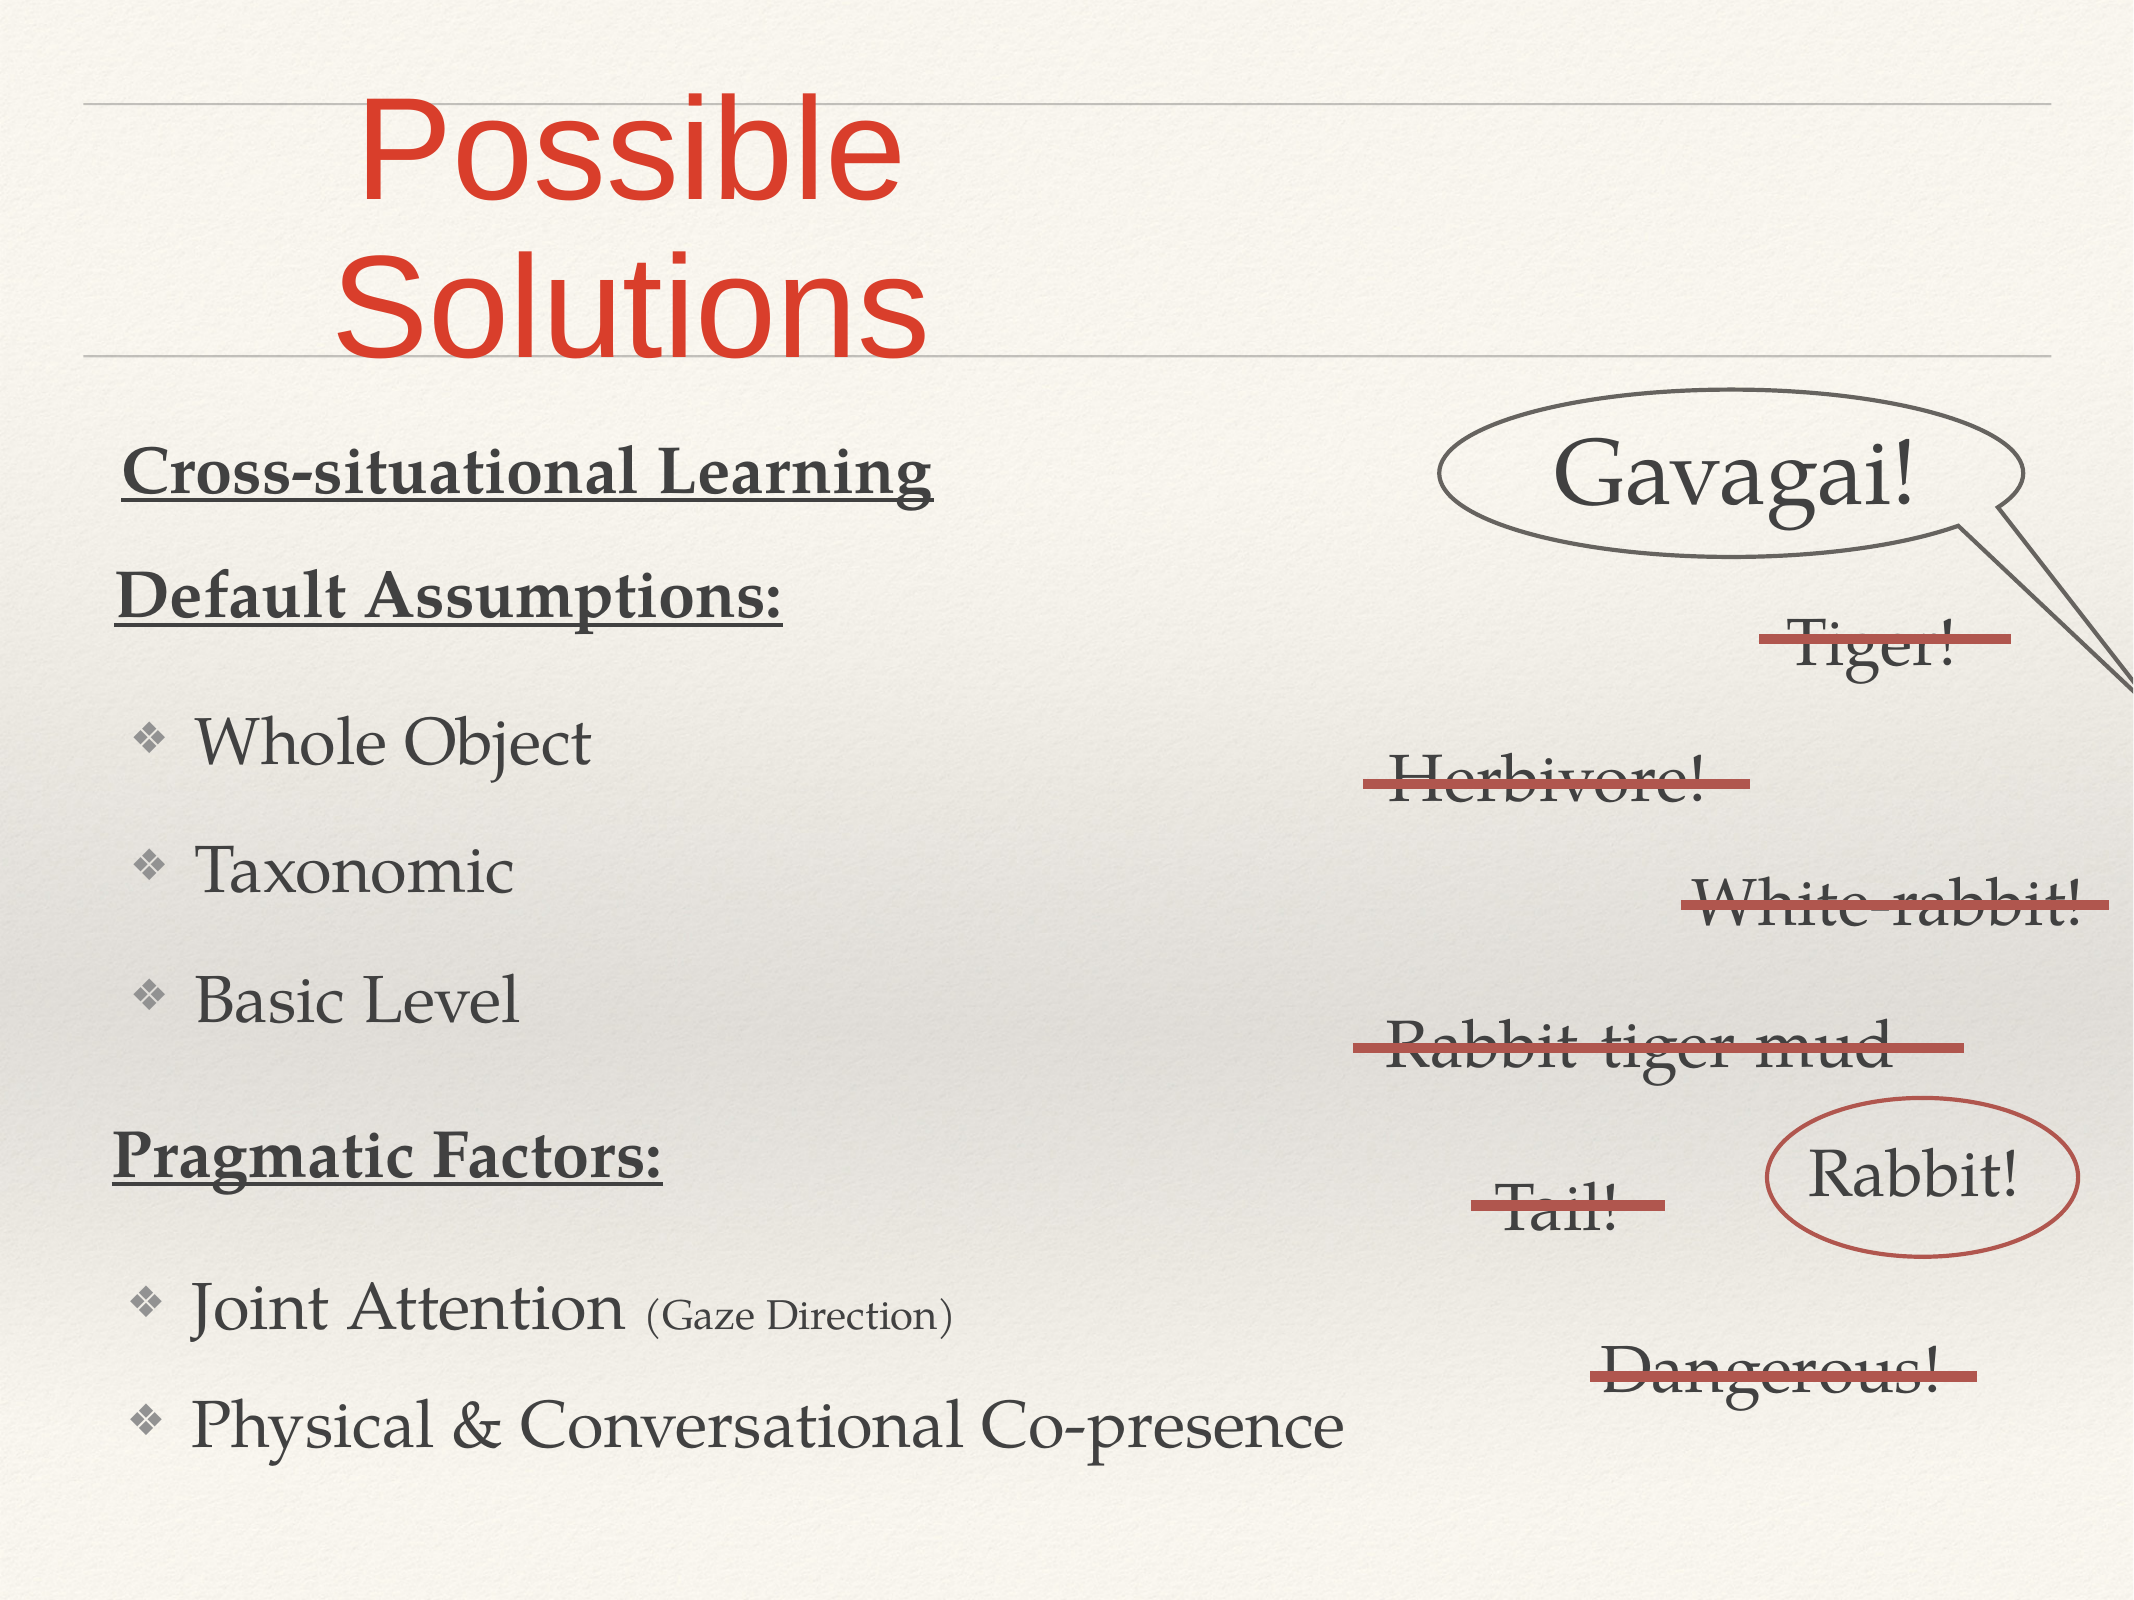

# Possible Solutions

Cross-situational Learning
Gavagai!
Default Assumptions:
Tiger!

Whole Object
Herbivore!

Taxonomic
White-rabbit!

Basic Level
Rabbit-tiger-mud

Pragmatic Factors:

Rabbit!
Tail!

Joint Attention (Gaze Direction)
Physical & Conversational Co-presence
Dangerous!